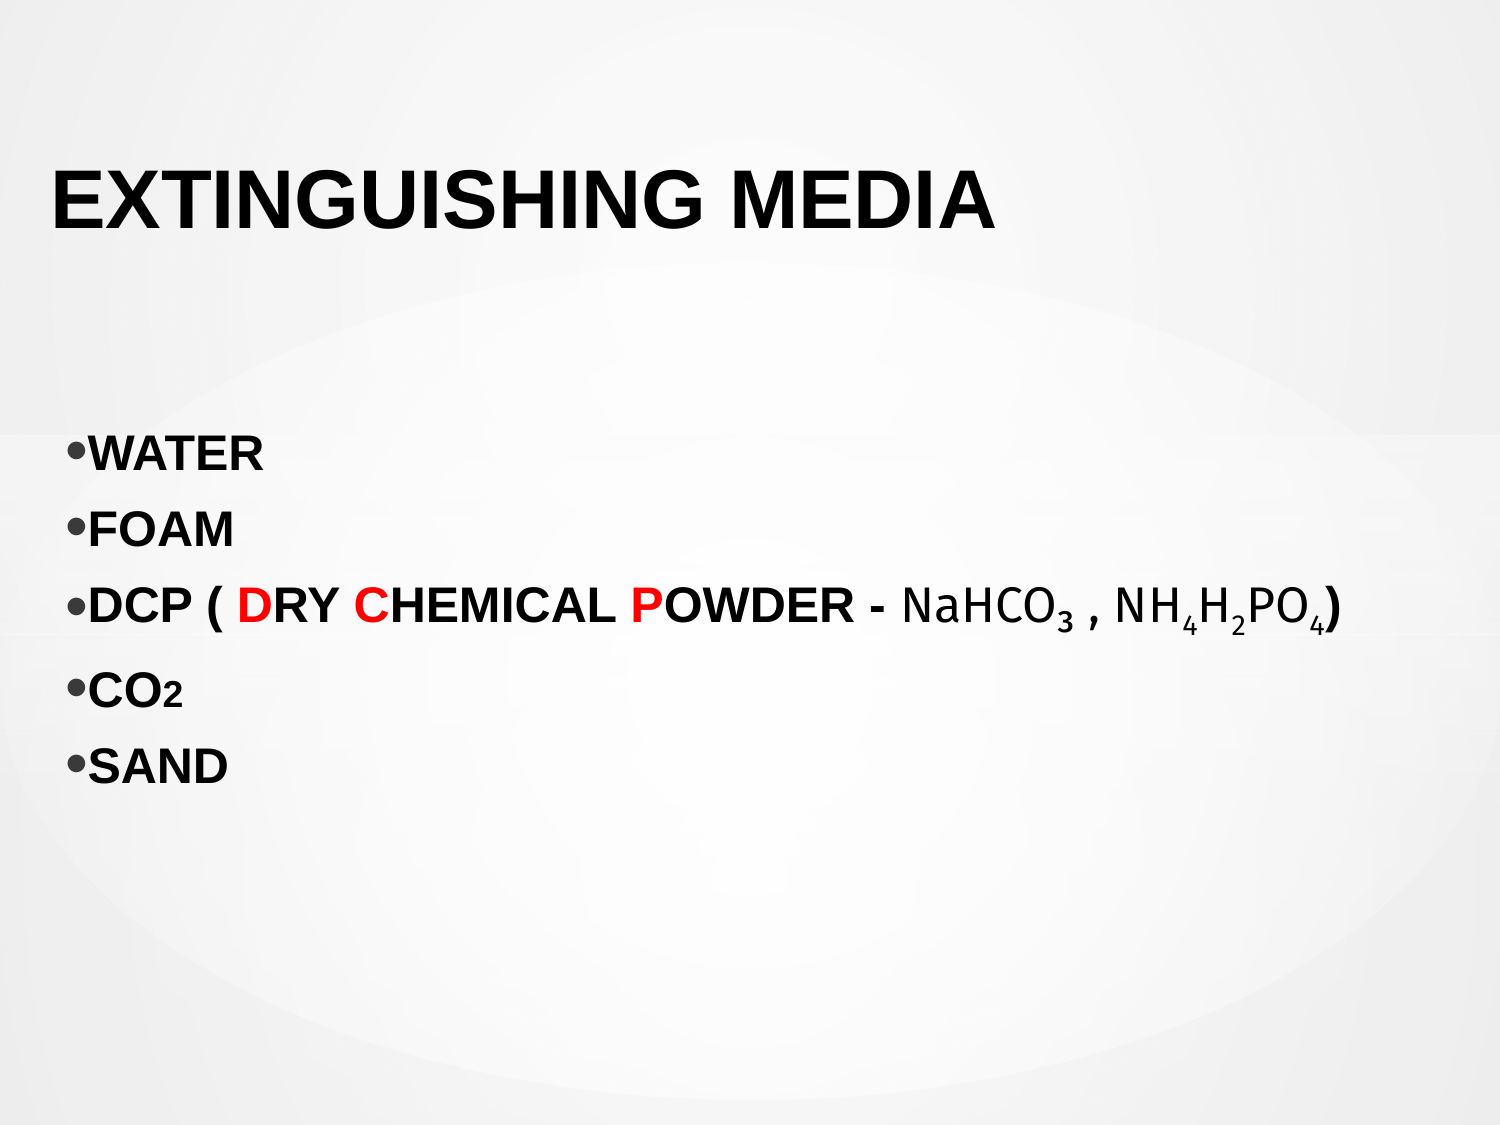

# EXTINGUISHING MEDIA
WATER
FOAM
DCP ( DRY CHEMICAL POWDER - NaHCO₃ , NH4H2PO4)
CO2
SAND